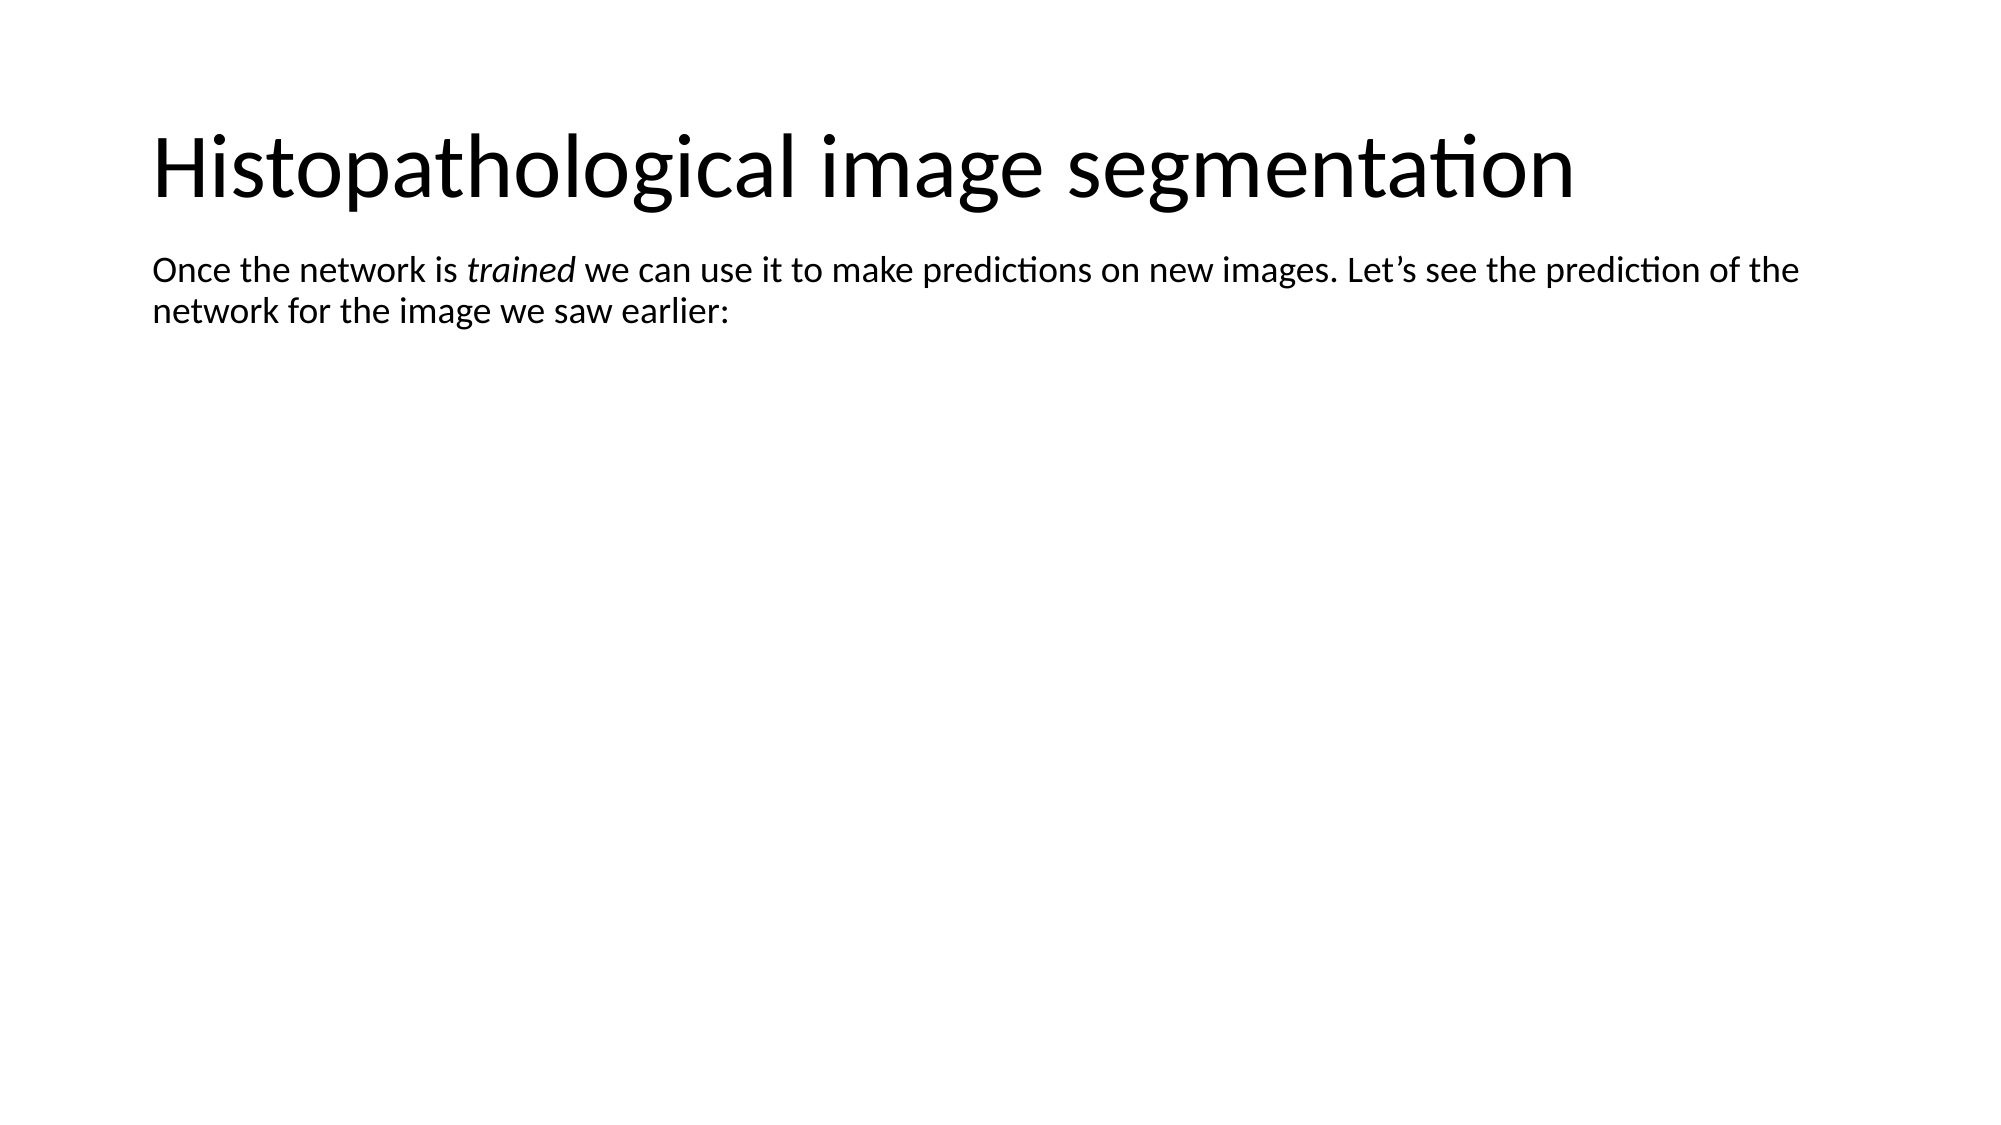

# Histopathological image segmentation
Once the network is trained we can use it to make predictions on new images. Let’s see the prediction of the network for the image we saw earlier: